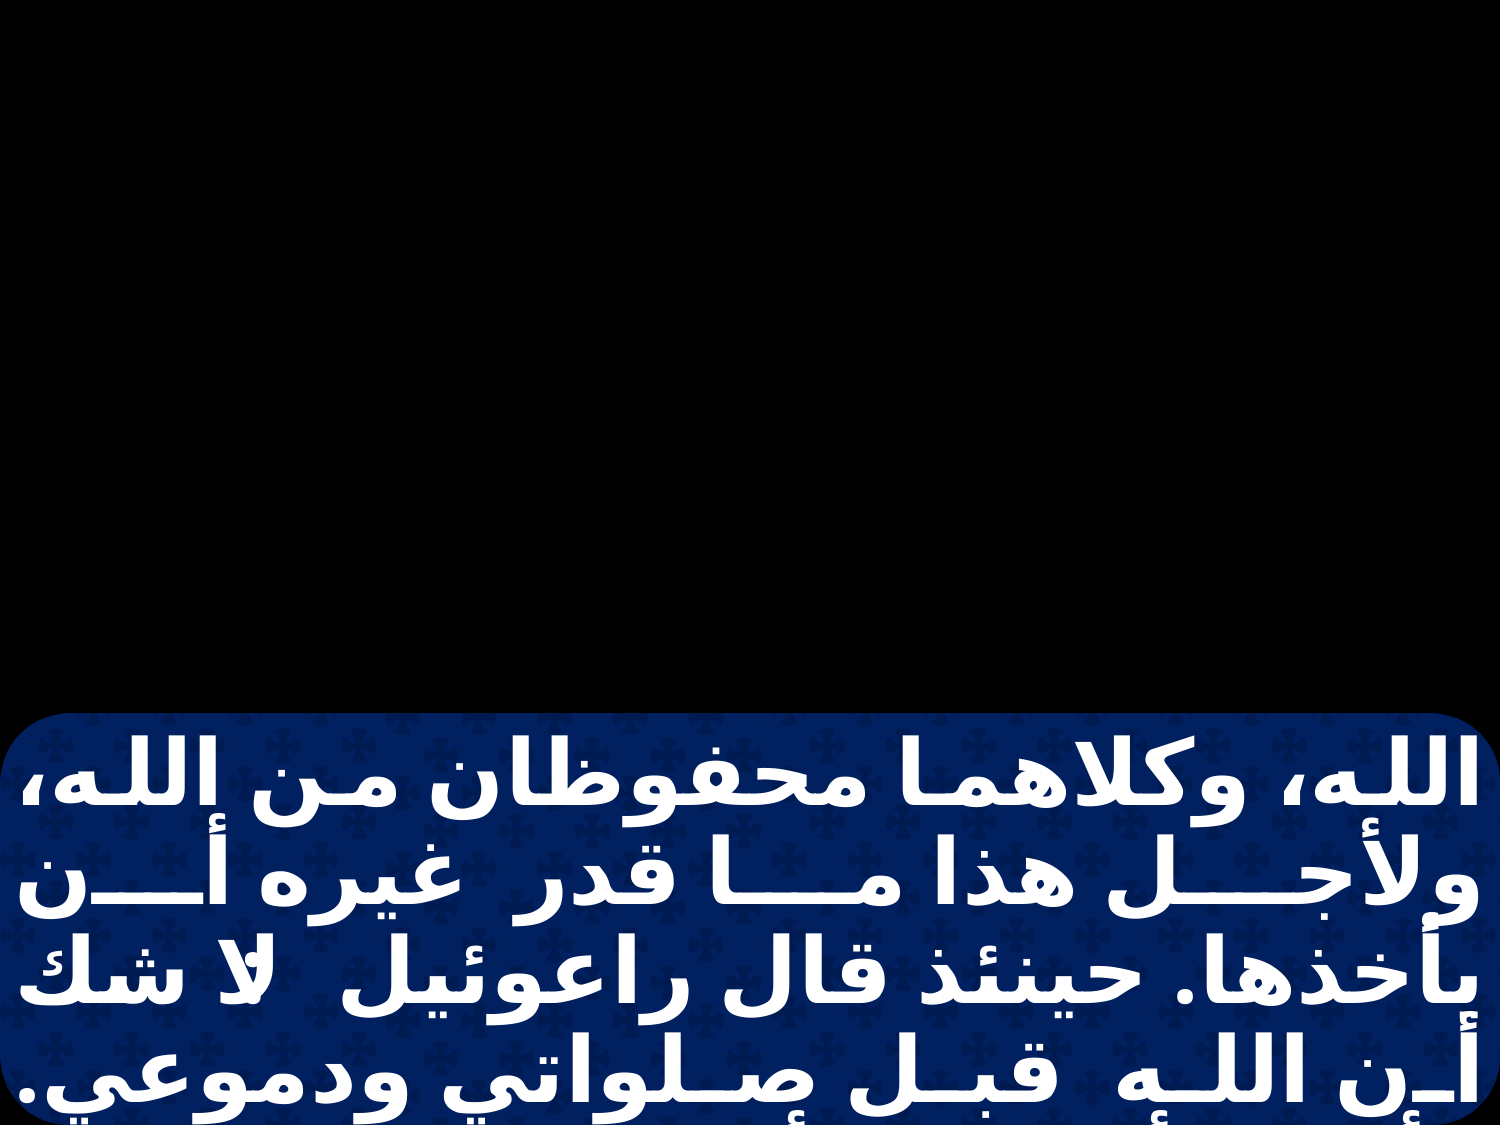

الله، وكلاهما محفوظان من الله، ولأجل هذا ما قدر  غيره أن يأخذها. حينئذ قال راعوئيل: لا شك أن الله  قبل صلواتي ودموعي. وأظن أنه من أجل ذلك  هداكما الله إلي، حتى تقترن هذه بجنسها كناموس